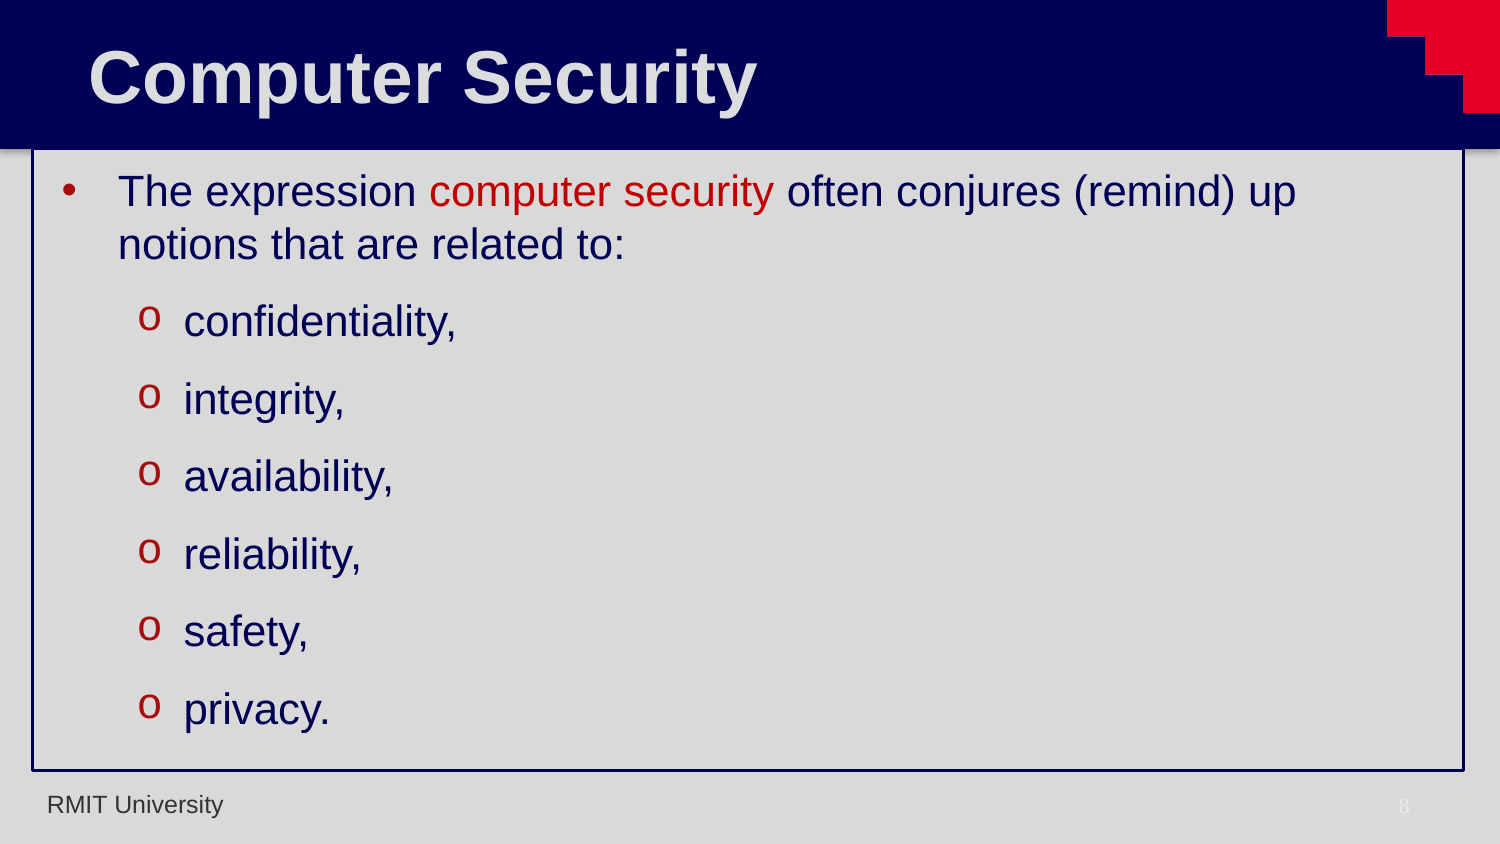

# Computer Security
The expression computer security often conjures (remind) up notions that are related to:
confidentiality,
integrity,
availability,
reliability,
safety,
privacy.
8